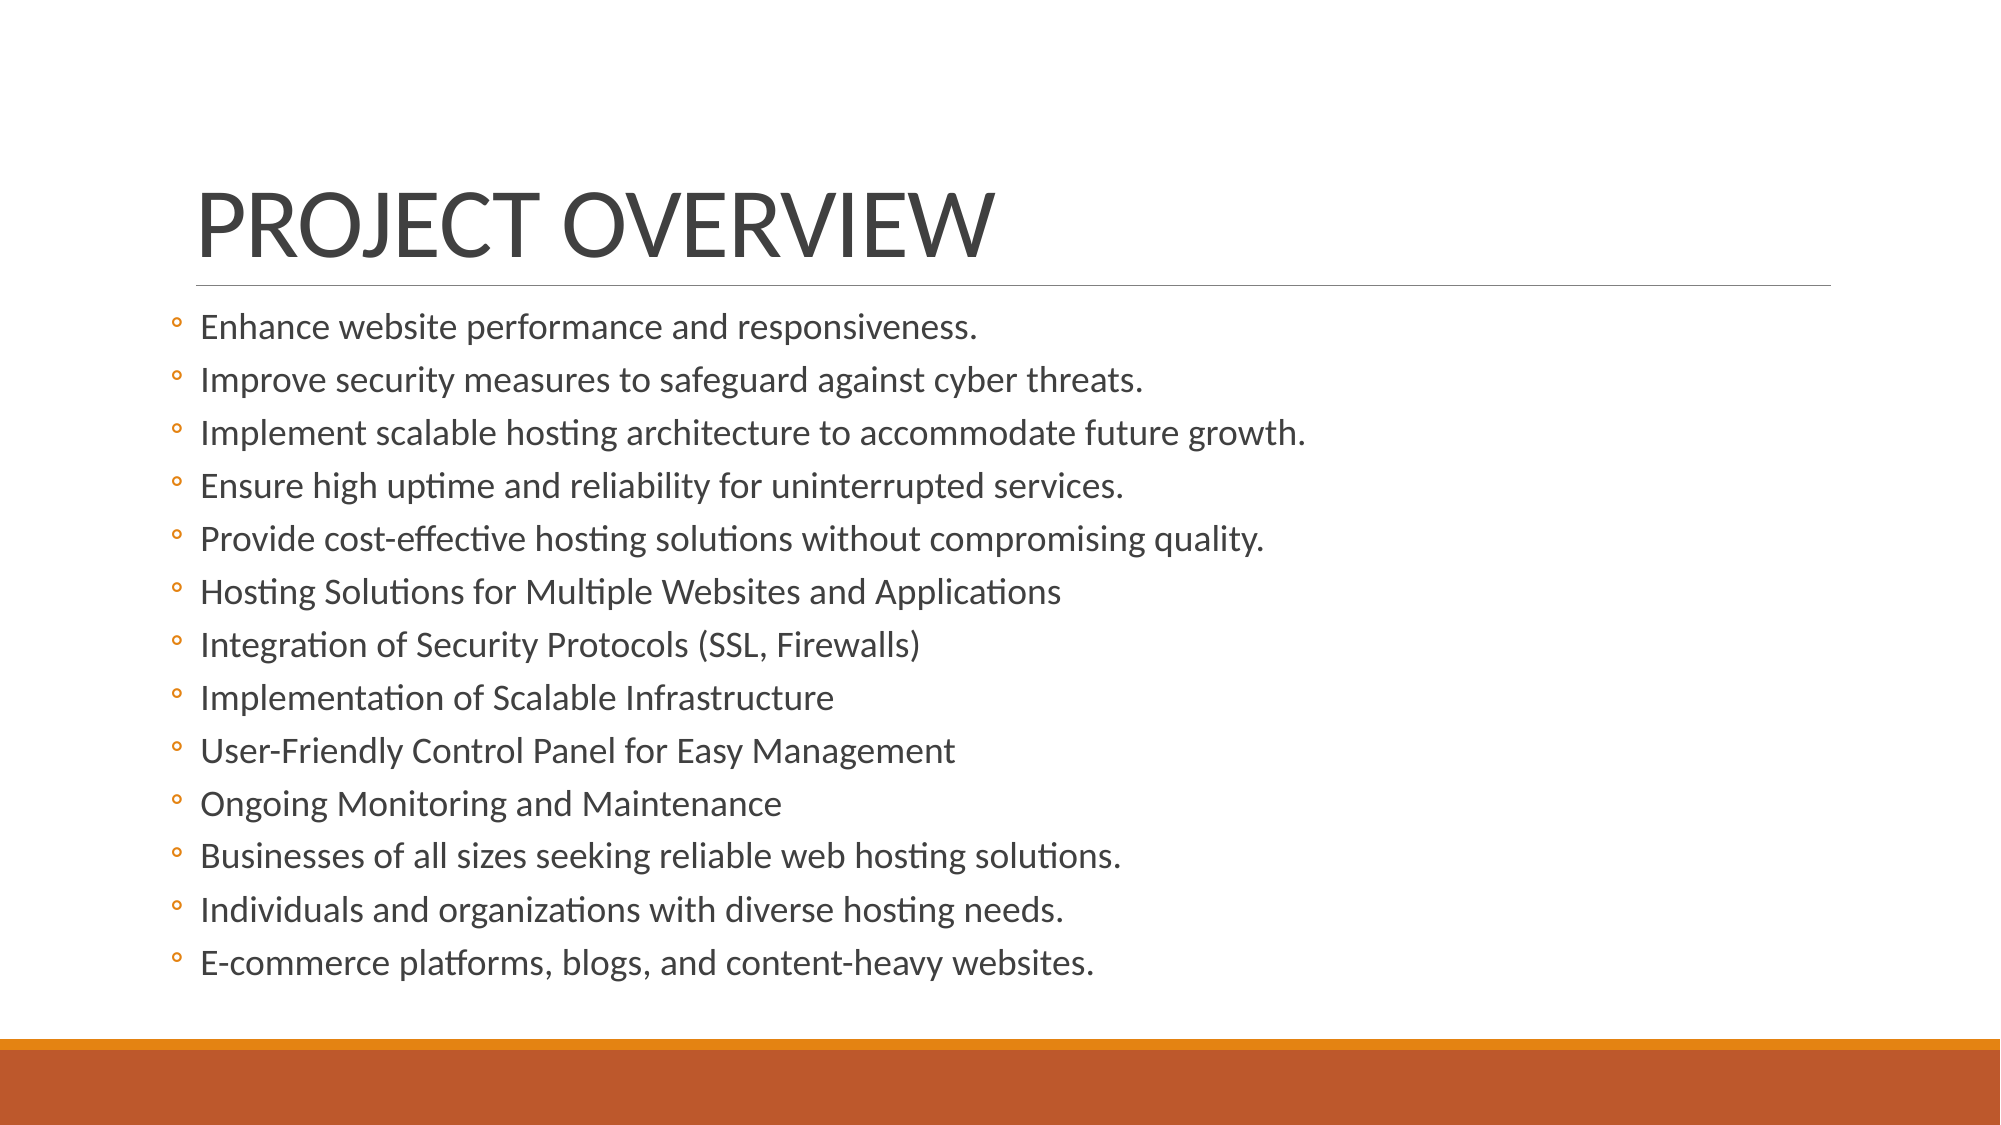

# PROJECT OVERVIEW
Enhance website performance and responsiveness.
Improve security measures to safeguard against cyber threats.
Implement scalable hosting architecture to accommodate future growth.
Ensure high uptime and reliability for uninterrupted services.
Provide cost-effective hosting solutions without compromising quality.
Hosting Solutions for Multiple Websites and Applications
Integration of Security Protocols (SSL, Firewalls)
Implementation of Scalable Infrastructure
User-Friendly Control Panel for Easy Management
Ongoing Monitoring and Maintenance
Businesses of all sizes seeking reliable web hosting solutions.
Individuals and organizations with diverse hosting needs.
E-commerce platforms, blogs, and content-heavy websites.